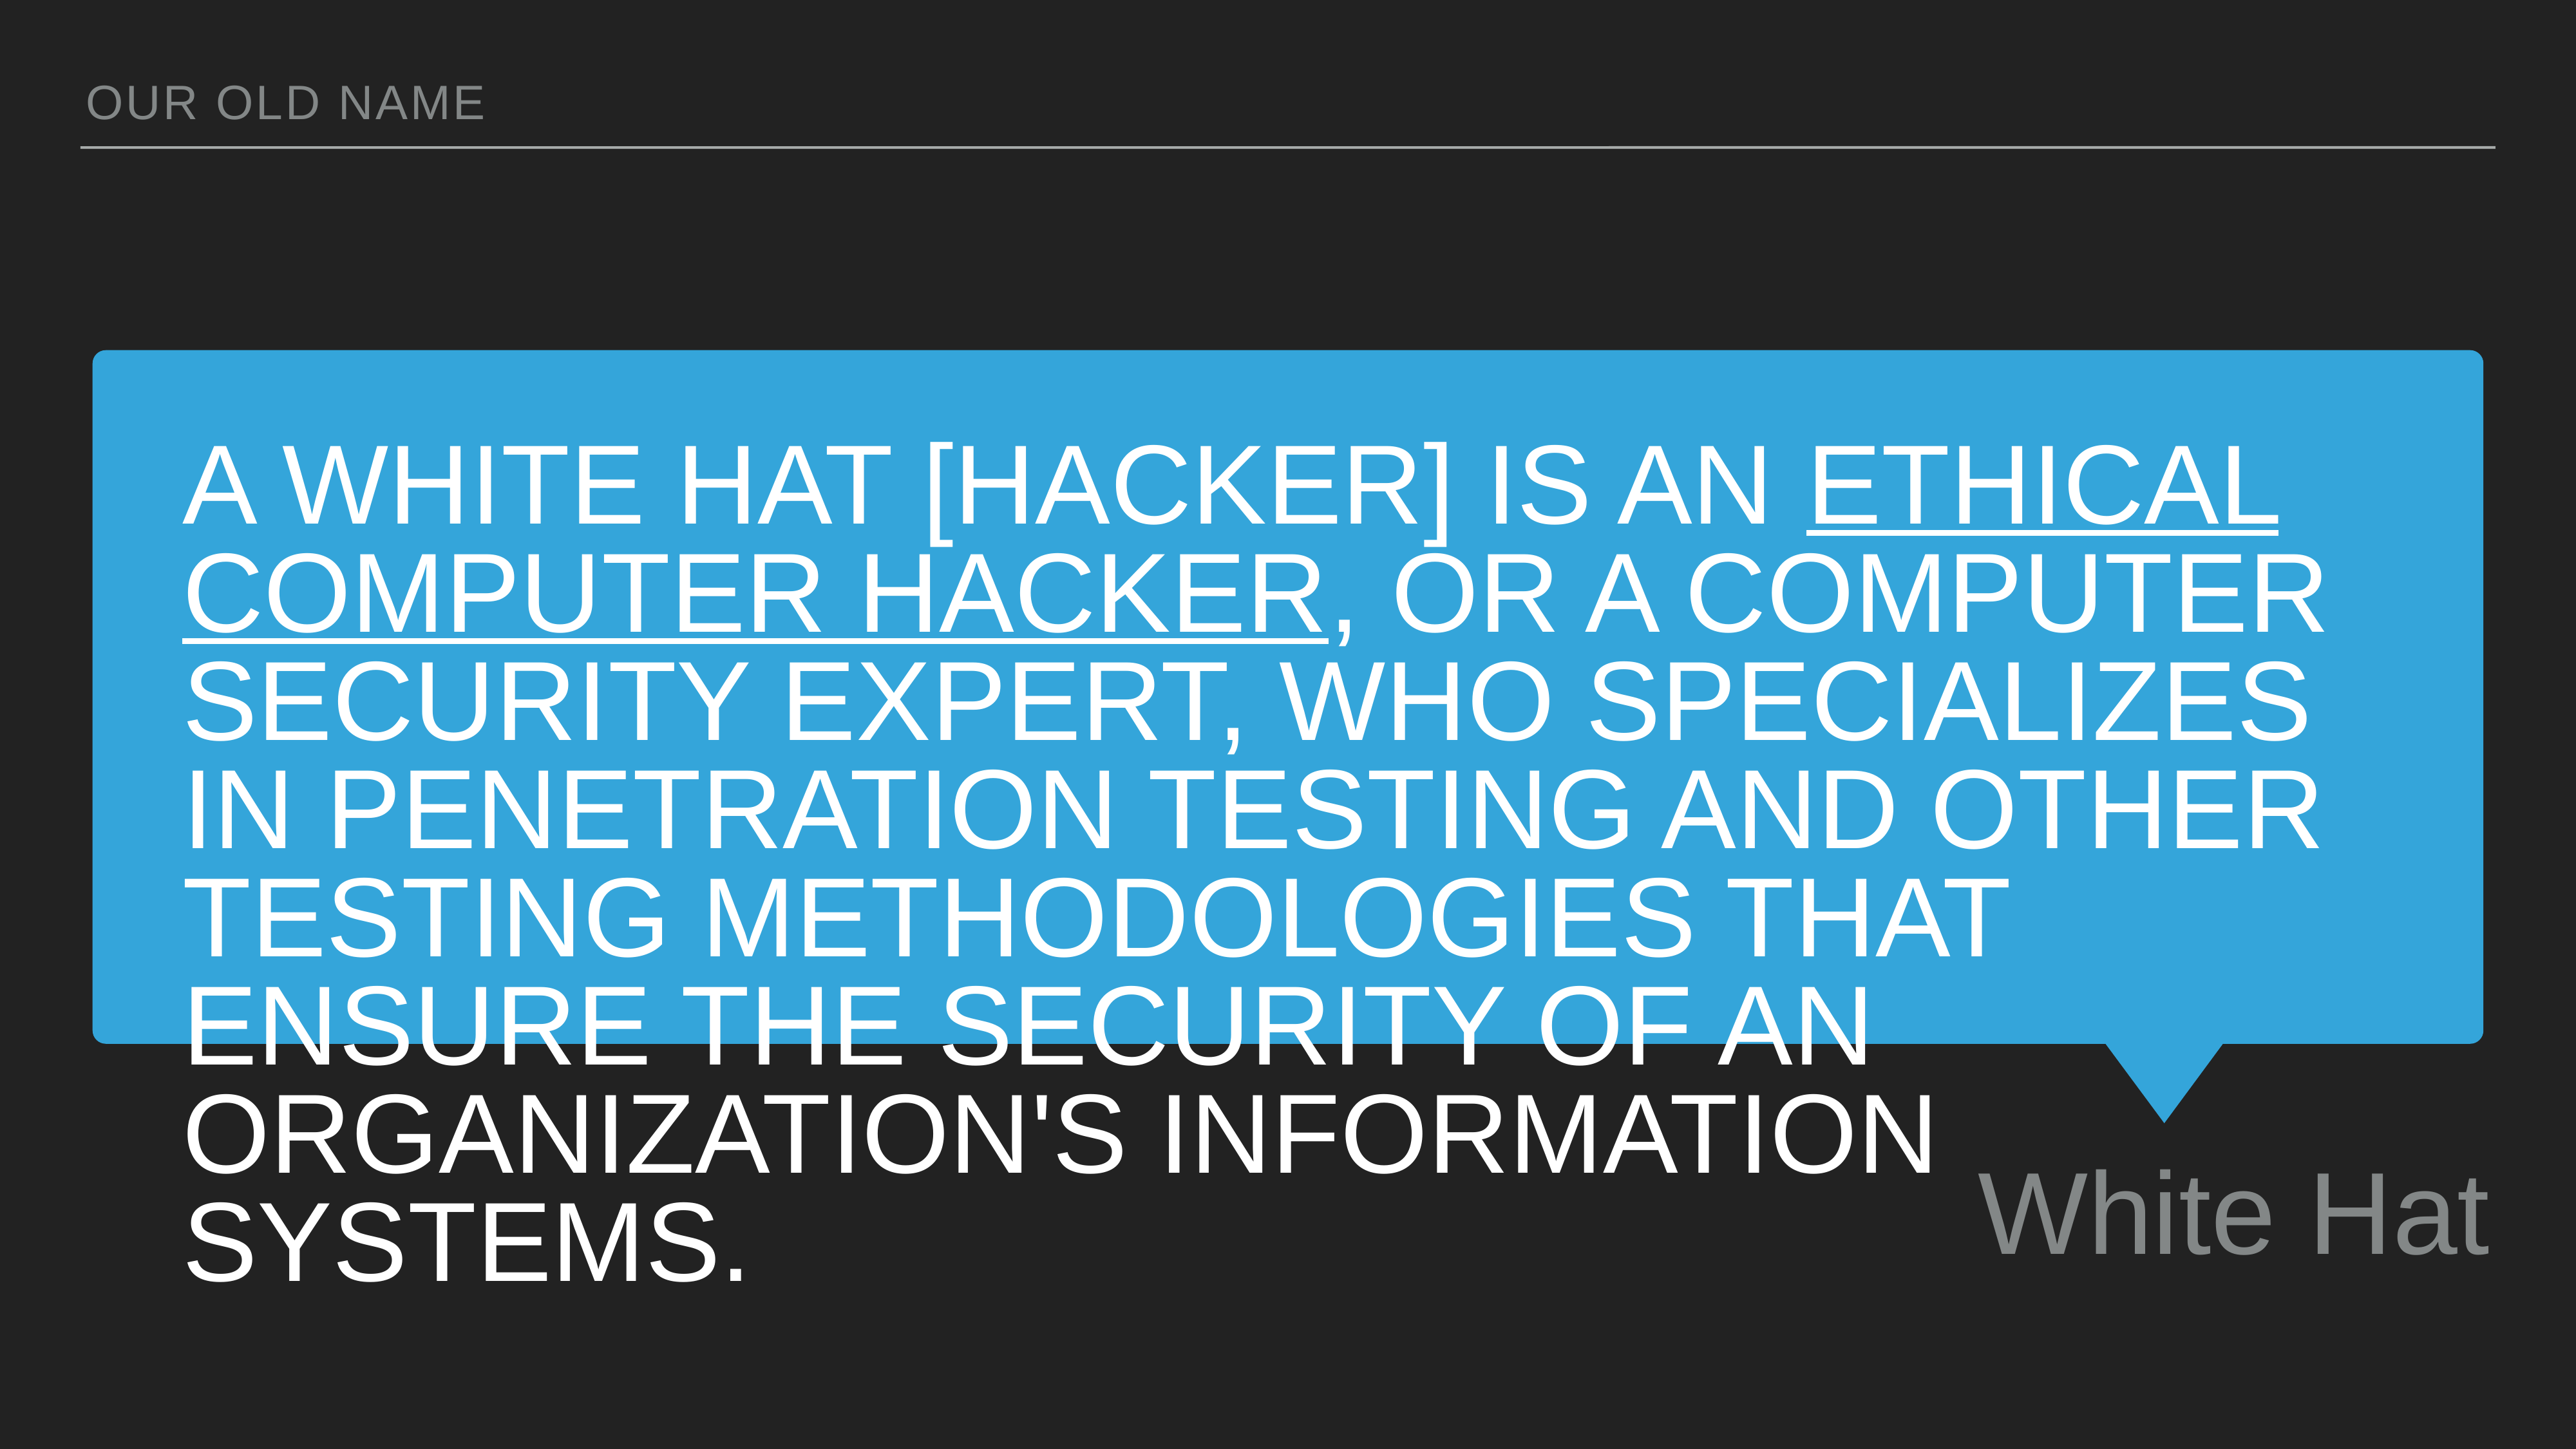

Our old Name
A white hat [hacker] is an ethical computer hacker, or a computer security expert, who specializes in penetration testing and other testing methodologies that ensure the security of an organization's information systems.
White Hat